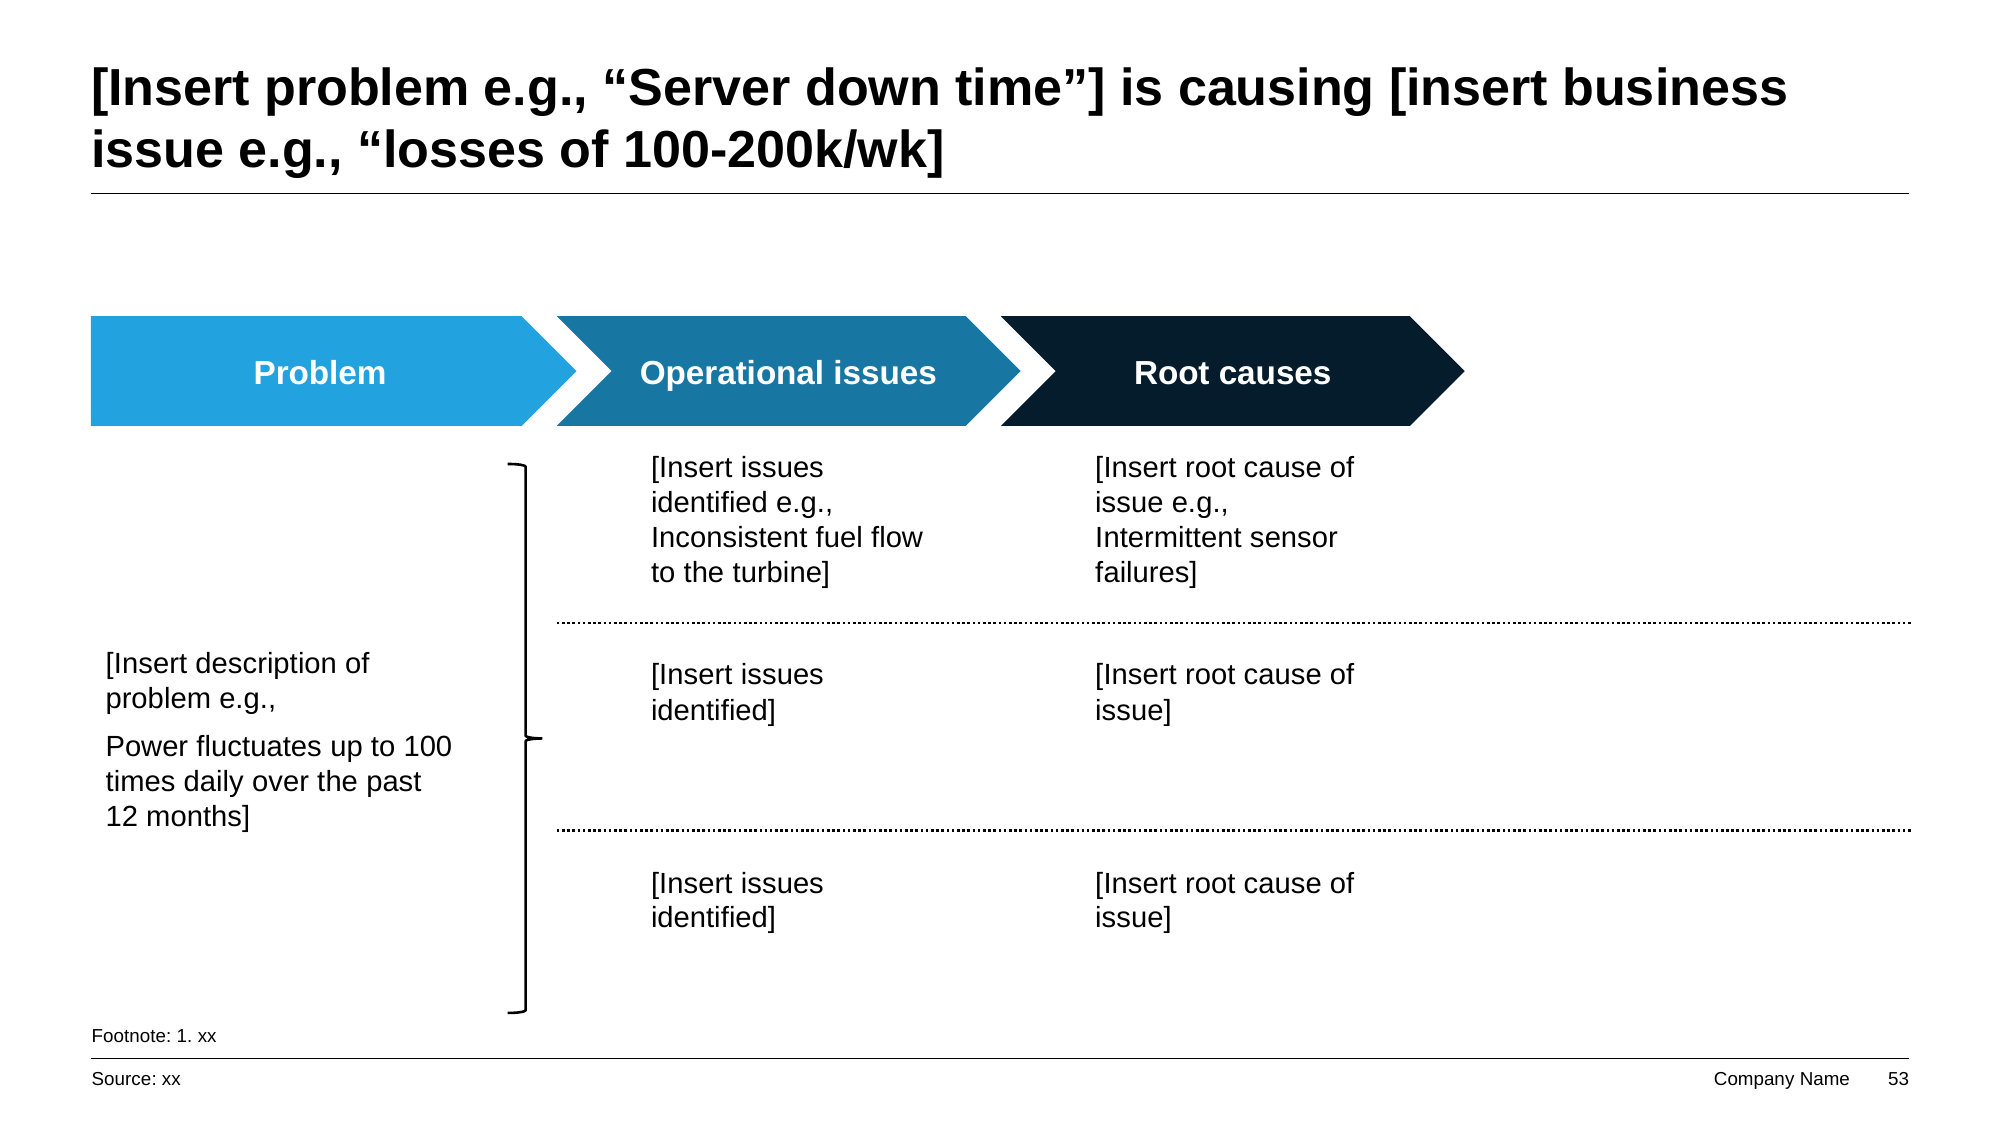

# [Insert problem e.g., “Server down time”] is causing [insert business issue e.g., “losses of 100-200k/wk]

Problem
Operational issues
Root causes
[Insert issues identified e.g., Inconsistent fuel flow to the turbine]
[Insert root cause of issue e.g., Intermittent sensor failures]

[Insert description of problem e.g.,
Power fluctuates up to 100 times daily over the past 12 months]
[Insert issues identified]
[Insert root cause of issue]
[Insert issues identified]
[Insert root cause of issue]
Footnote: 1. xx
Source: xx